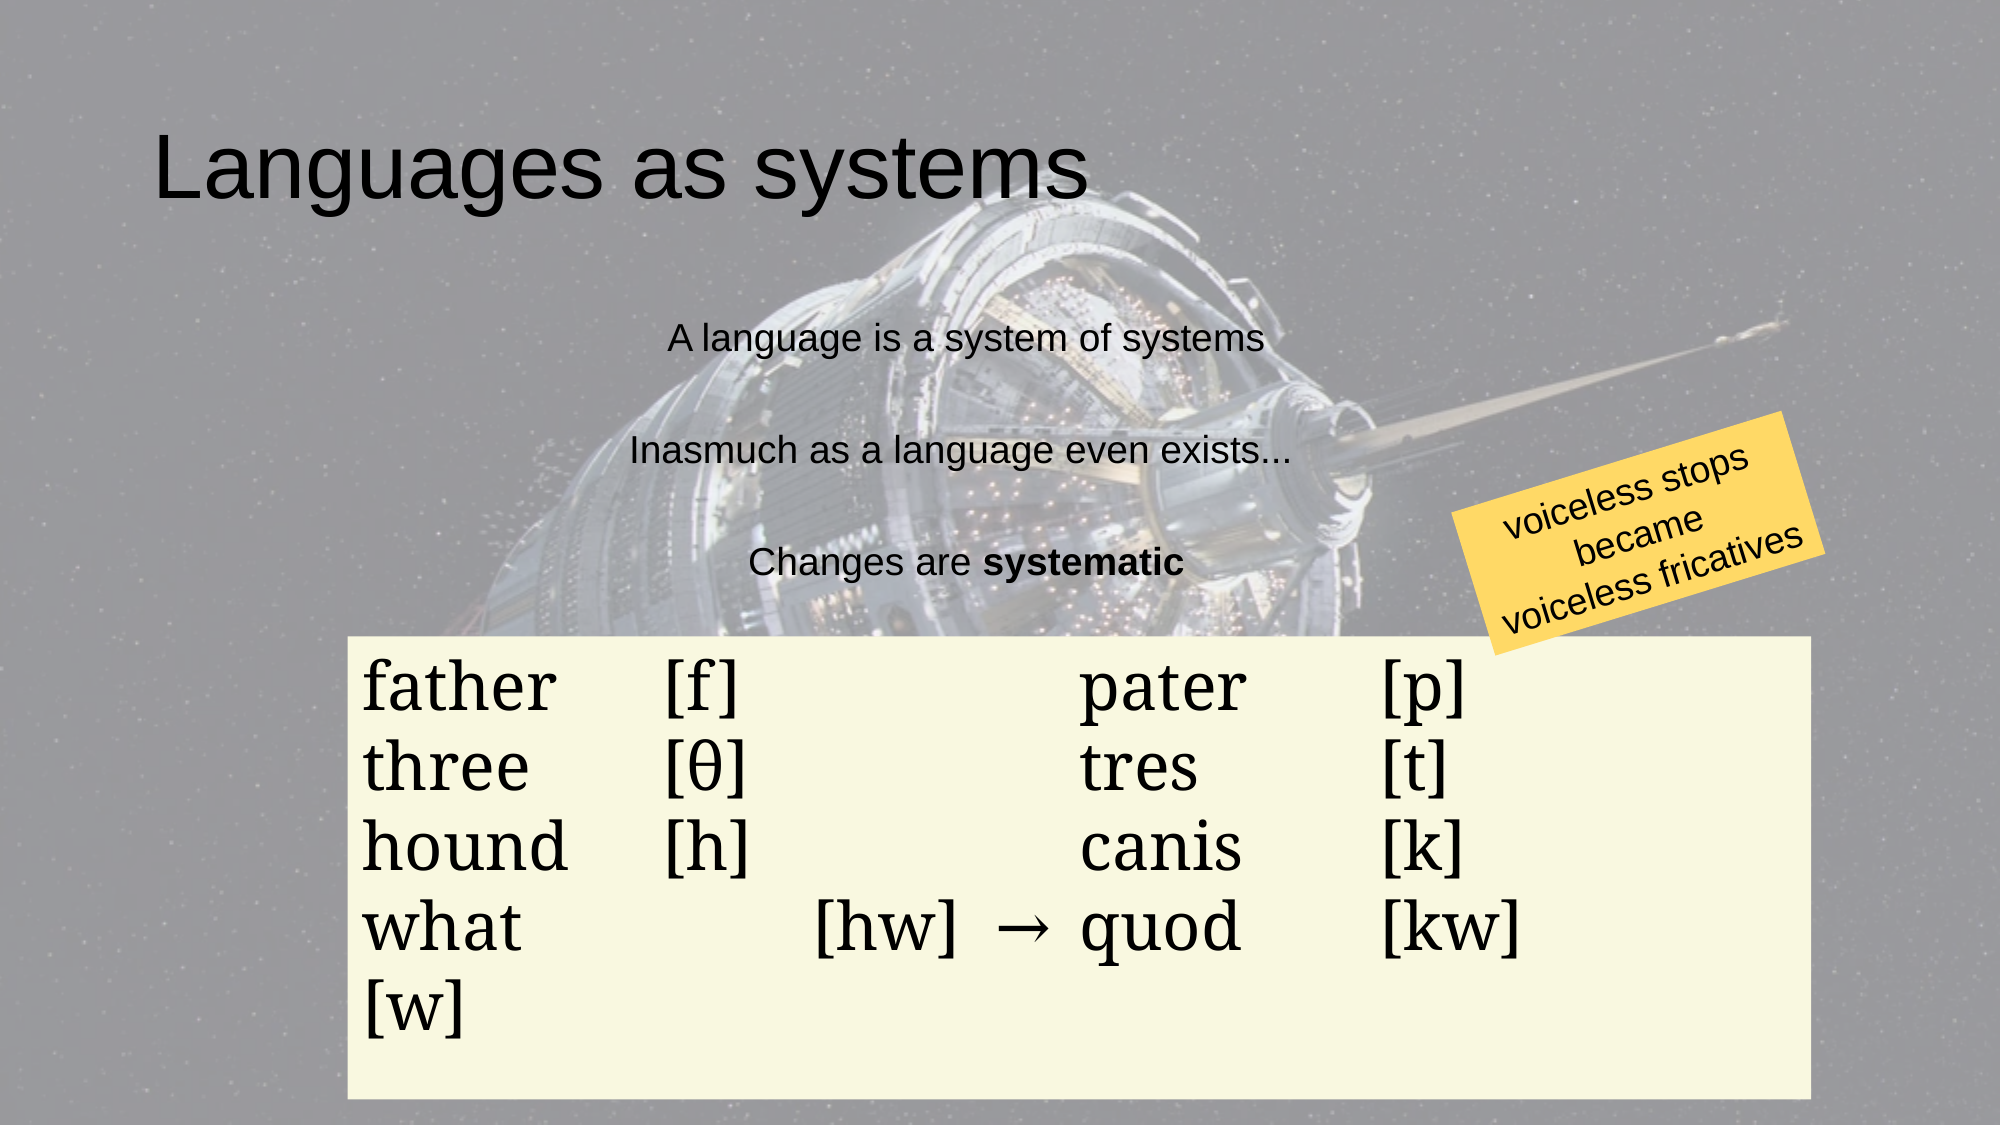

# Languages as systems
A language is a system of systems

Inasmuch as a language even exists...

Changes are systematic

voiceless stops
became
voiceless fricatives
father	[f]
three 	[θ]
hound	[h]
what		[hw]  → [w]
pater 	[p]
tres 		[t]
canis 	[k]
quod 	[kw]